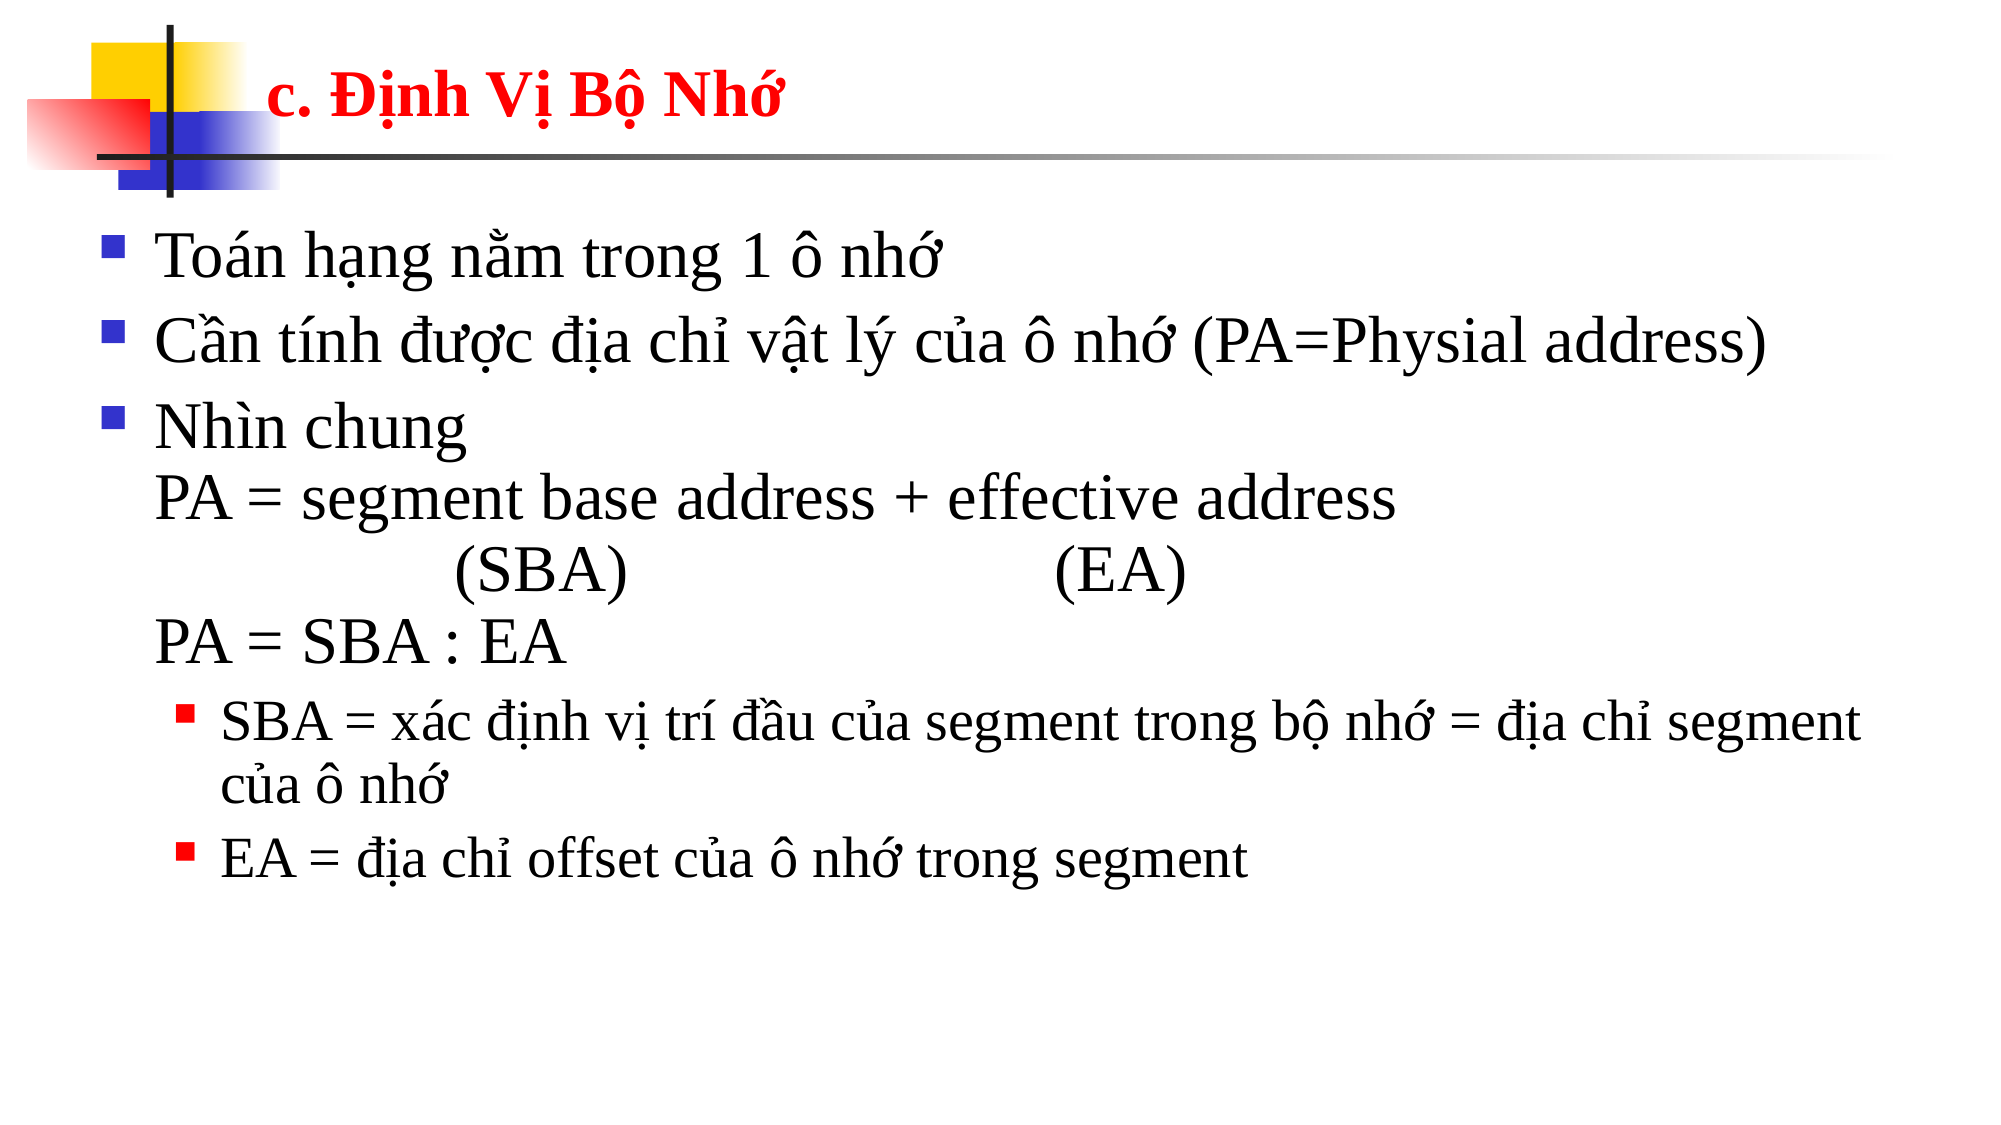

# c. Định Vị Bộ Nhớ
Toán hạng nằm trong 1 ô nhớ
Cần tính được địa chỉ vật lý của ô nhớ (PA=Physial address)
Nhìn chung
PA = segment base address + effective address
		(SBA)			(EA)
PA = SBA : EA
SBA = xác định vị trí đầu của segment trong bộ nhớ = địa chỉ segment của ô nhớ
EA = địa chỉ offset của ô nhớ trong segment